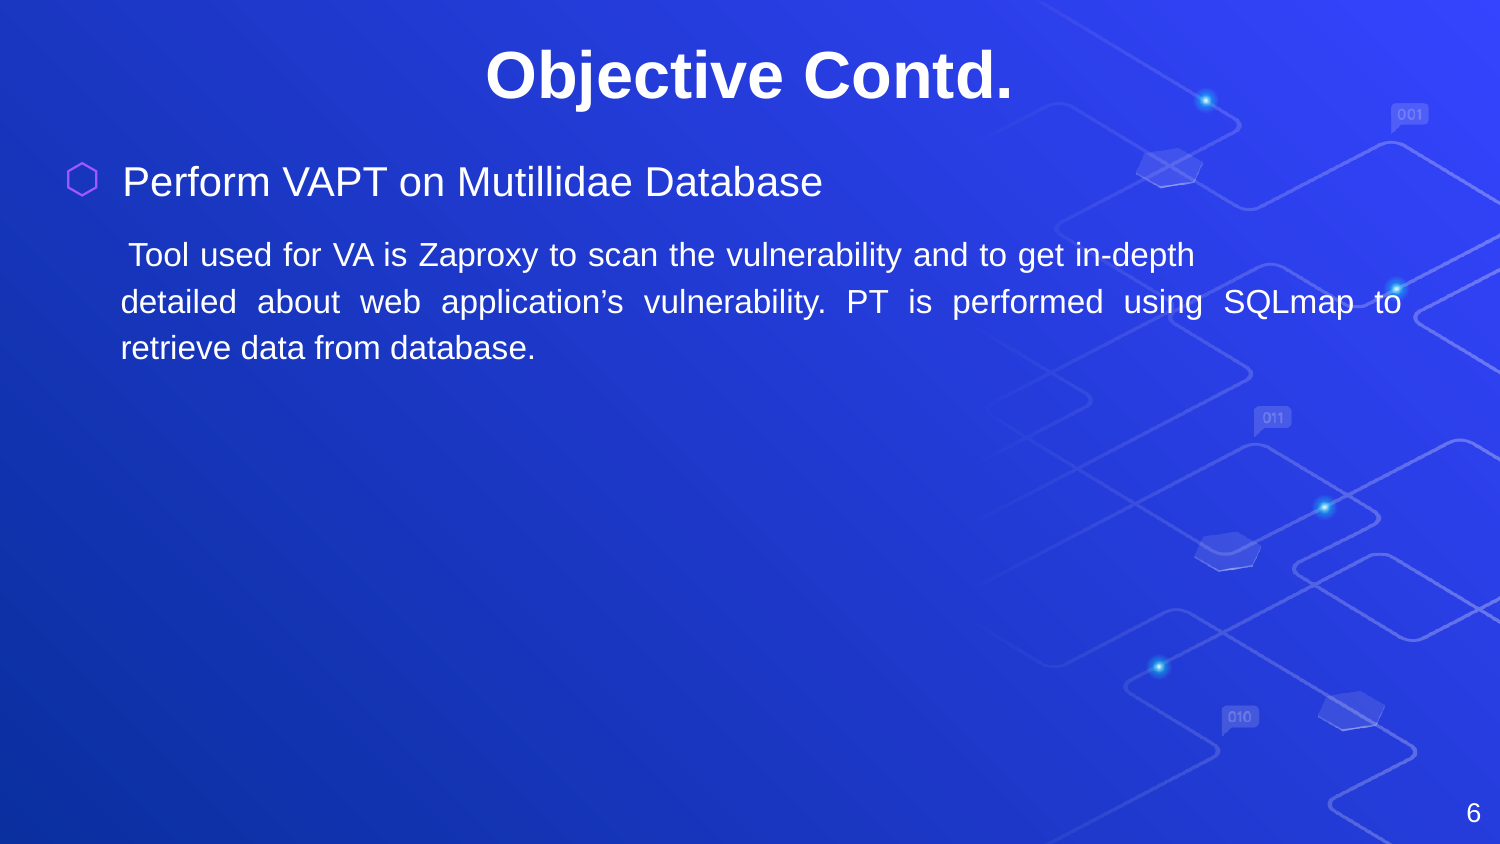

# Objective Contd.
Perform VAPT on Mutillidae Database
     Tool used for VA is Zaproxy to scan the vulnerability and to get in-depth                    detailed about web application’s vulnerability. PT is performed using SQLmap to retrieve data from database.

6